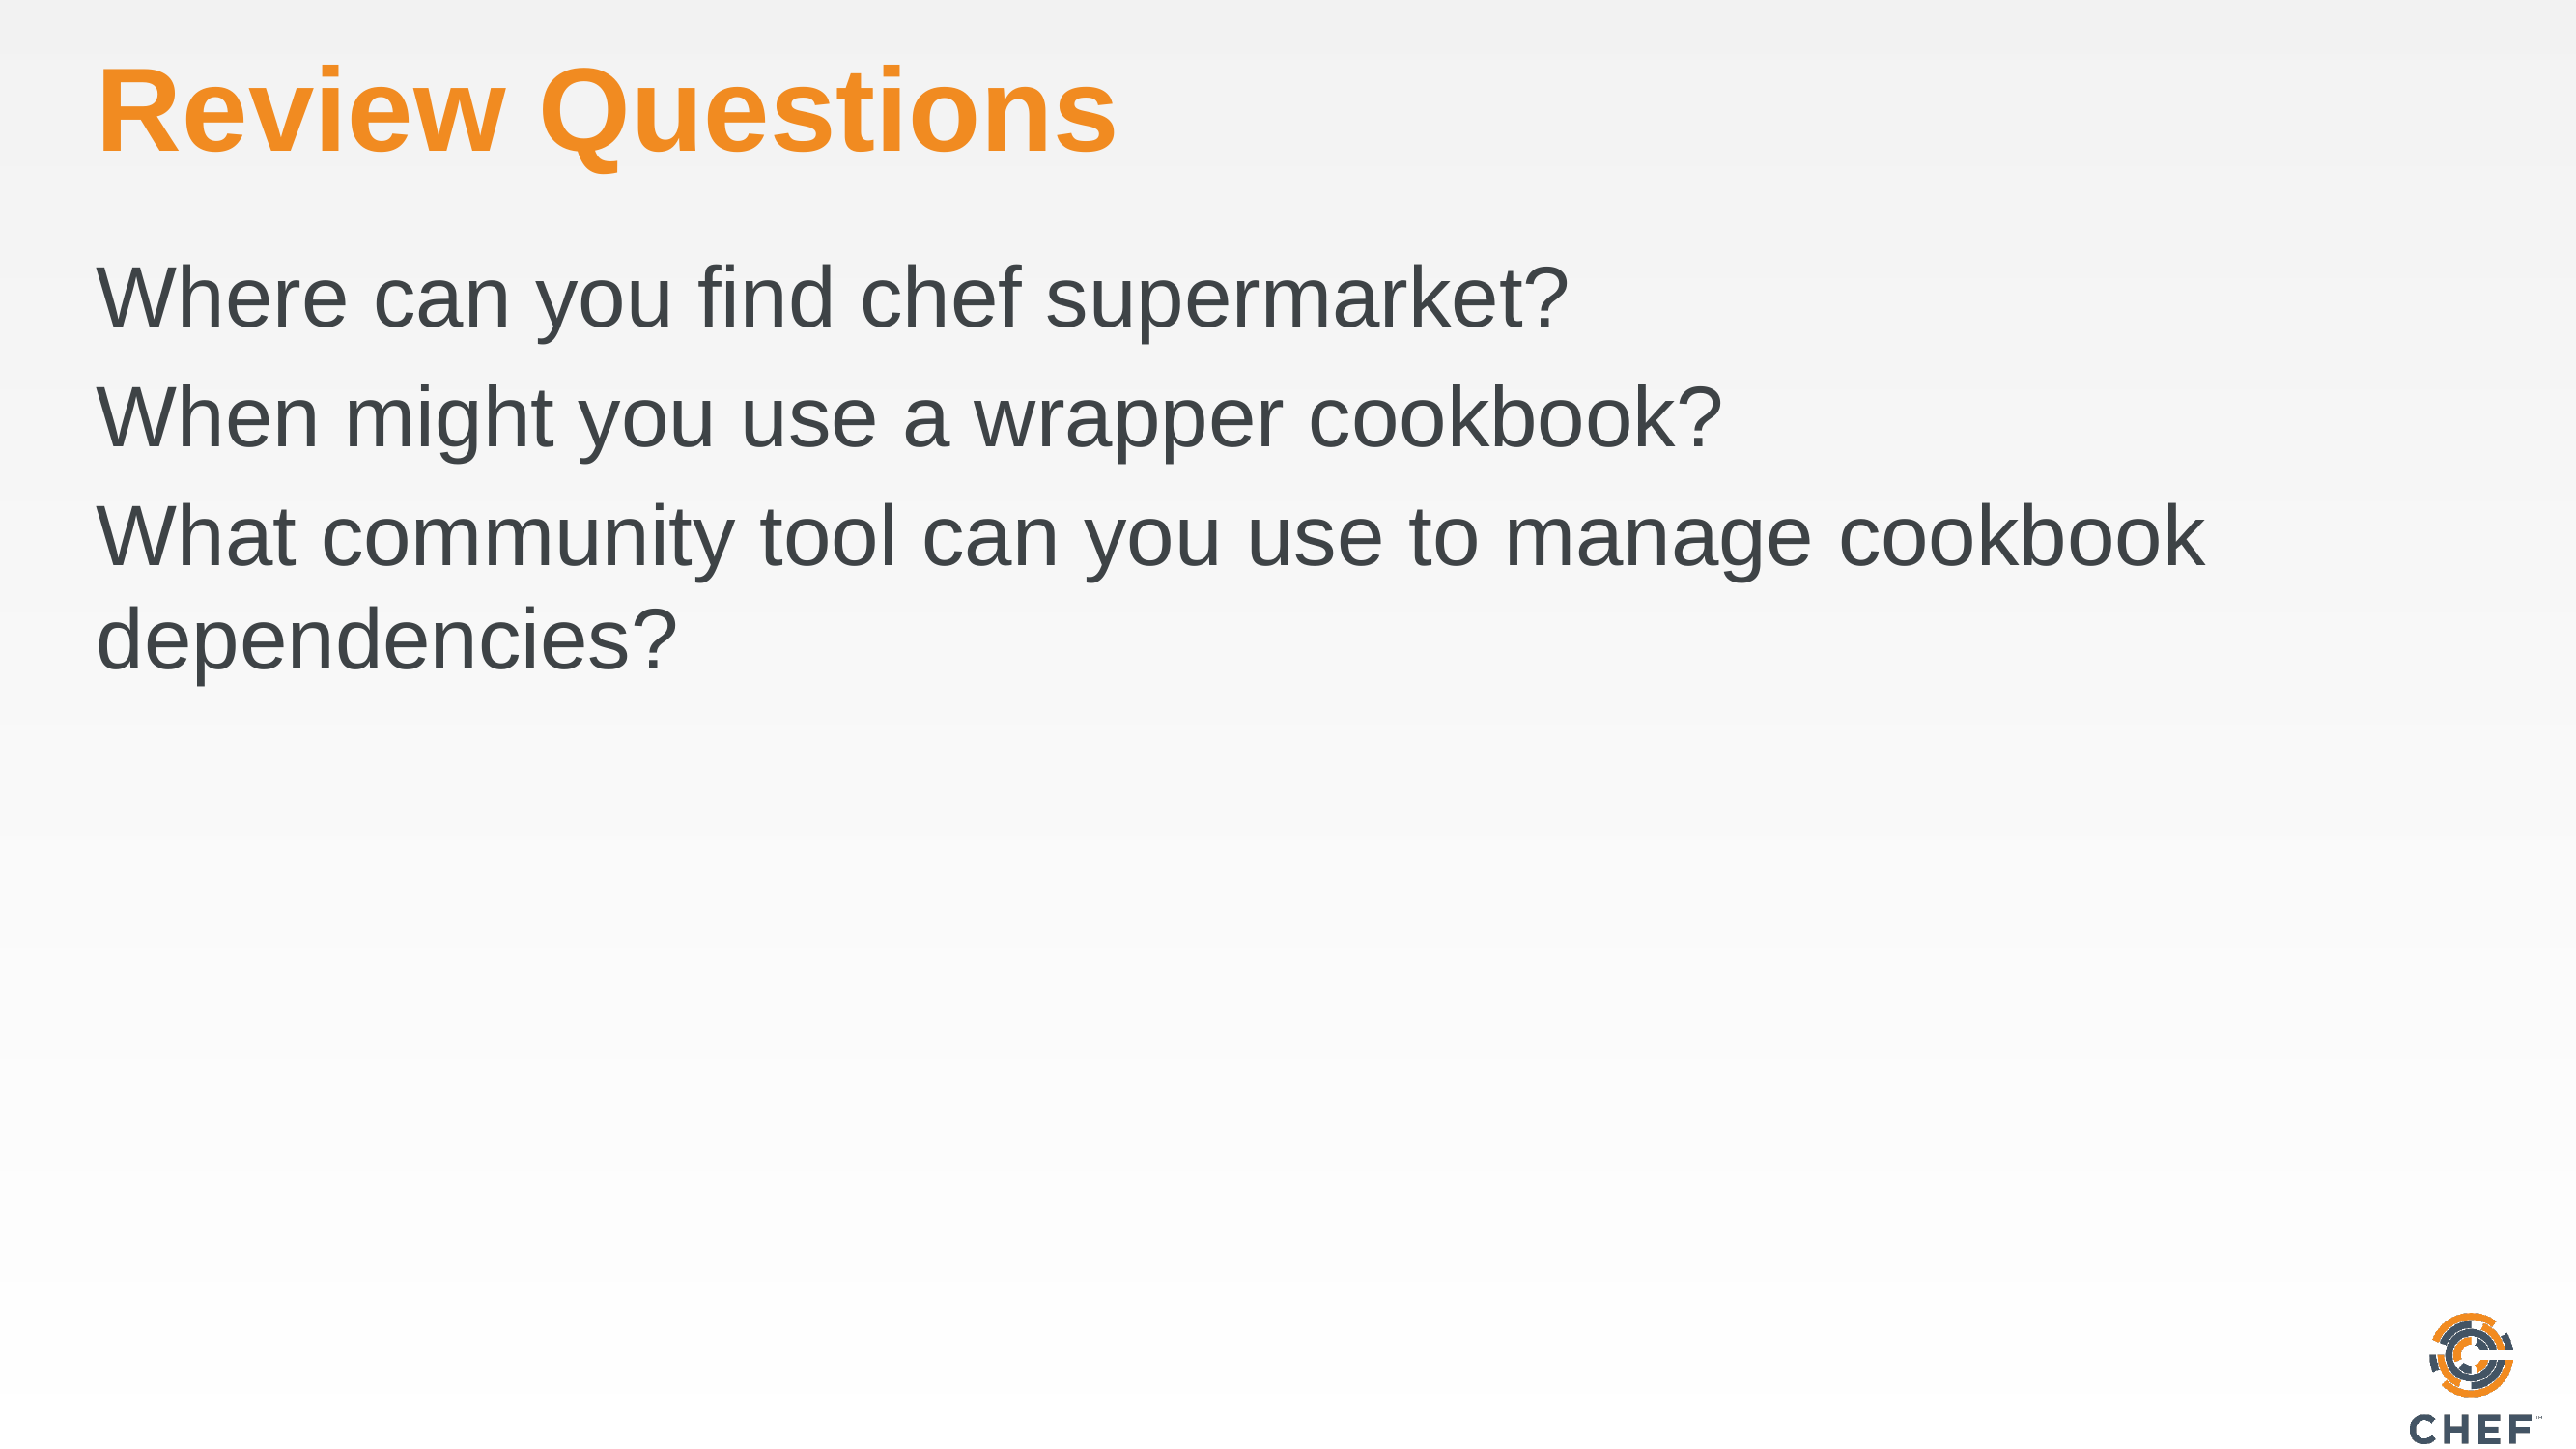

# Review Questions
Where can you find chef supermarket?
When might you use a wrapper cookbook?
What community tool can you use to manage cookbook dependencies?